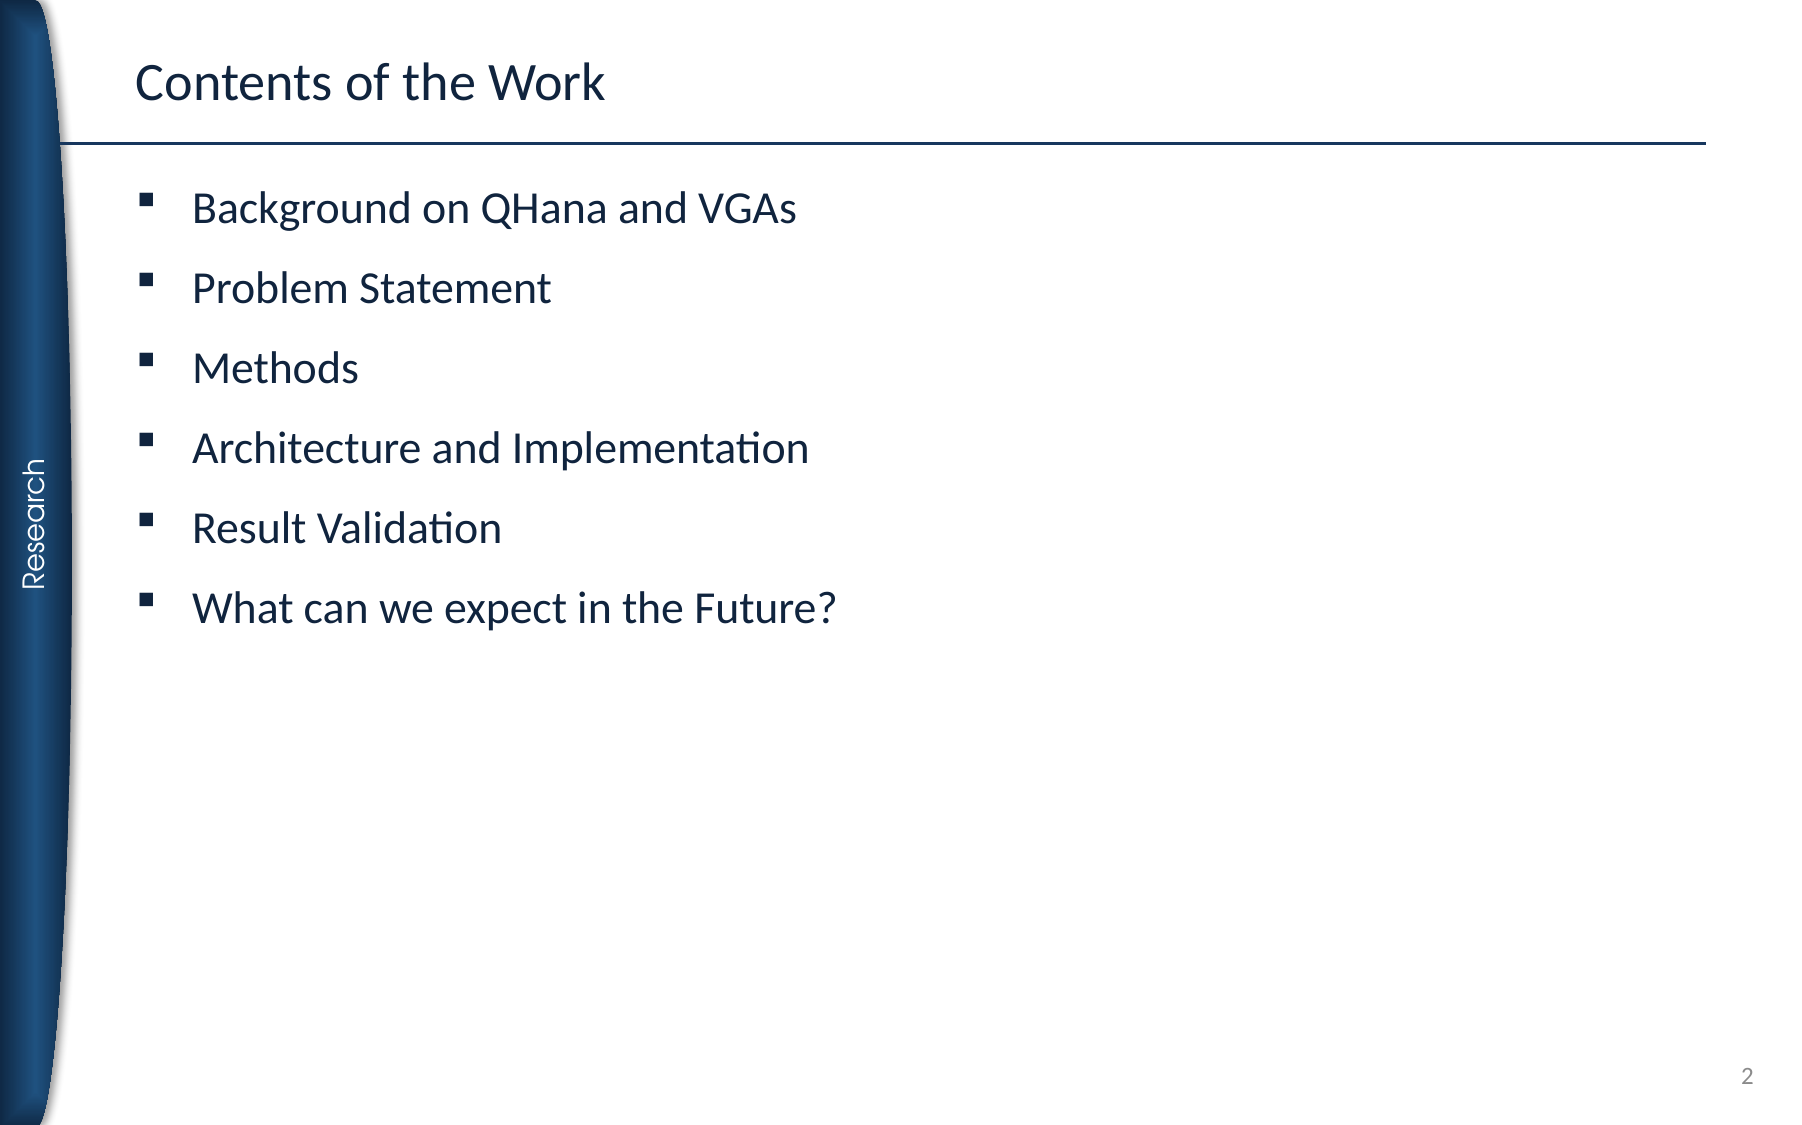

# Contents of the Work
Background on QHana and VGAs
Problem Statement
Methods
Architecture and Implementation
Result Validation
What can we expect in the Future?

2